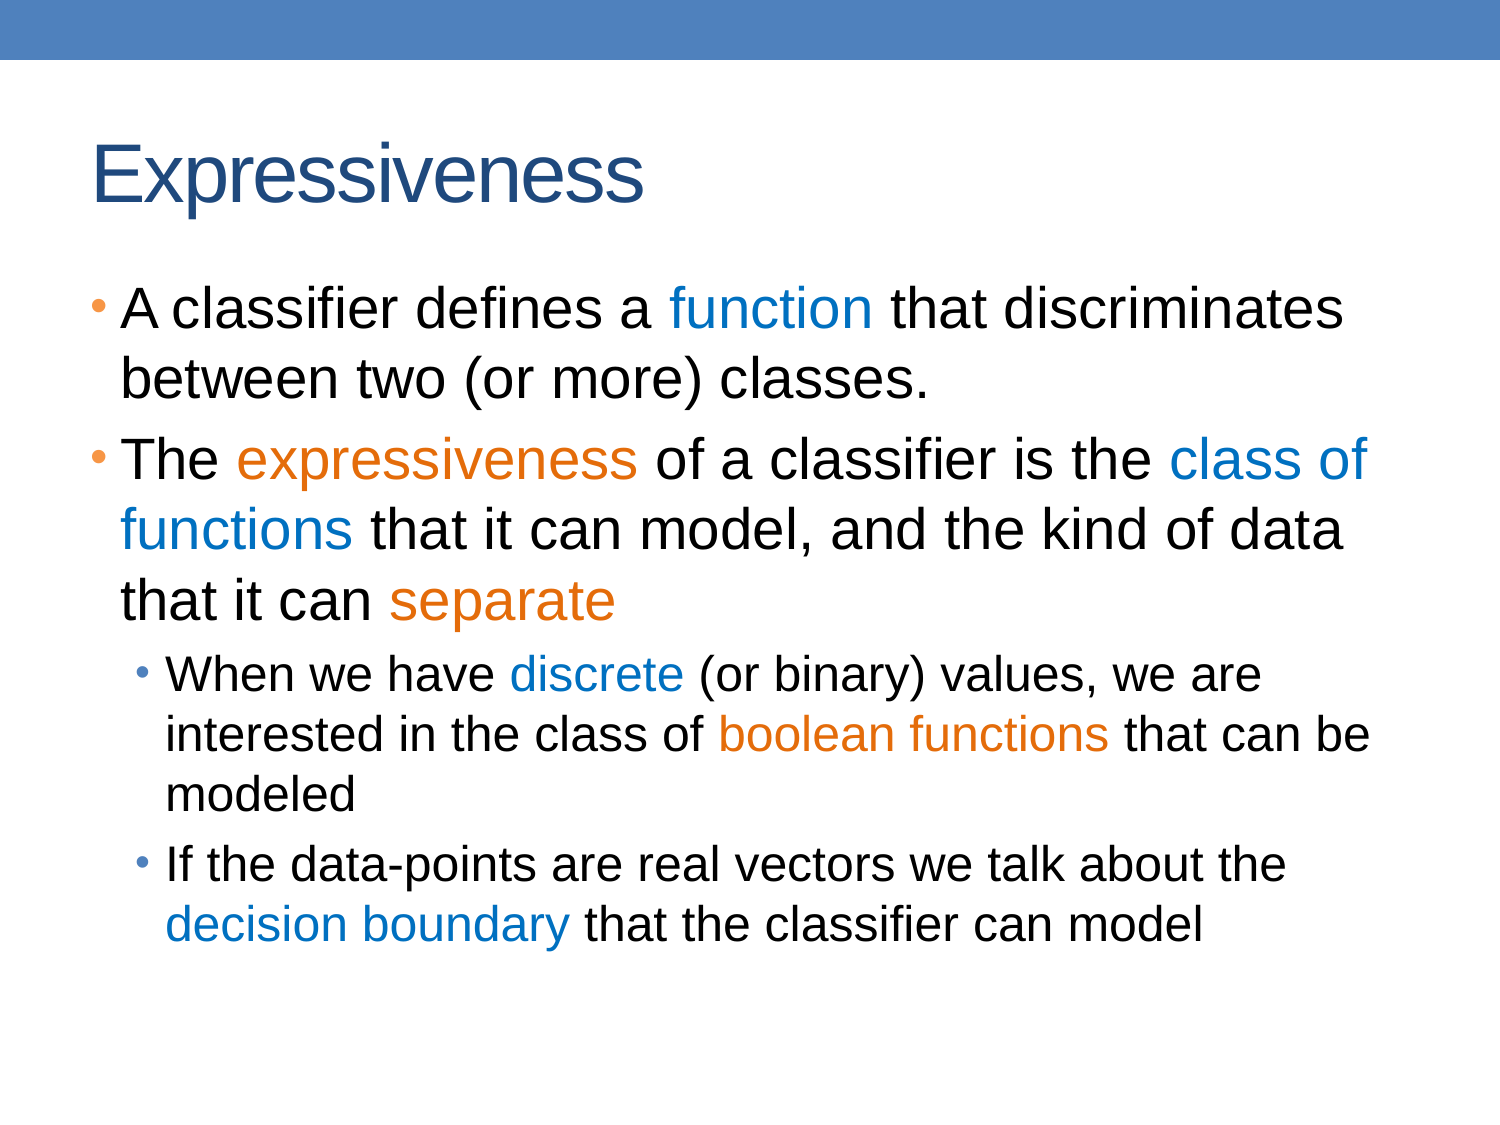

# Expressiveness
A classifier defines a function that discriminates between two (or more) classes.
The expressiveness of a classifier is the class of functions that it can model, and the kind of data that it can separate
When we have discrete (or binary) values, we are interested in the class of boolean functions that can be modeled
If the data-points are real vectors we talk about the decision boundary that the classifier can model